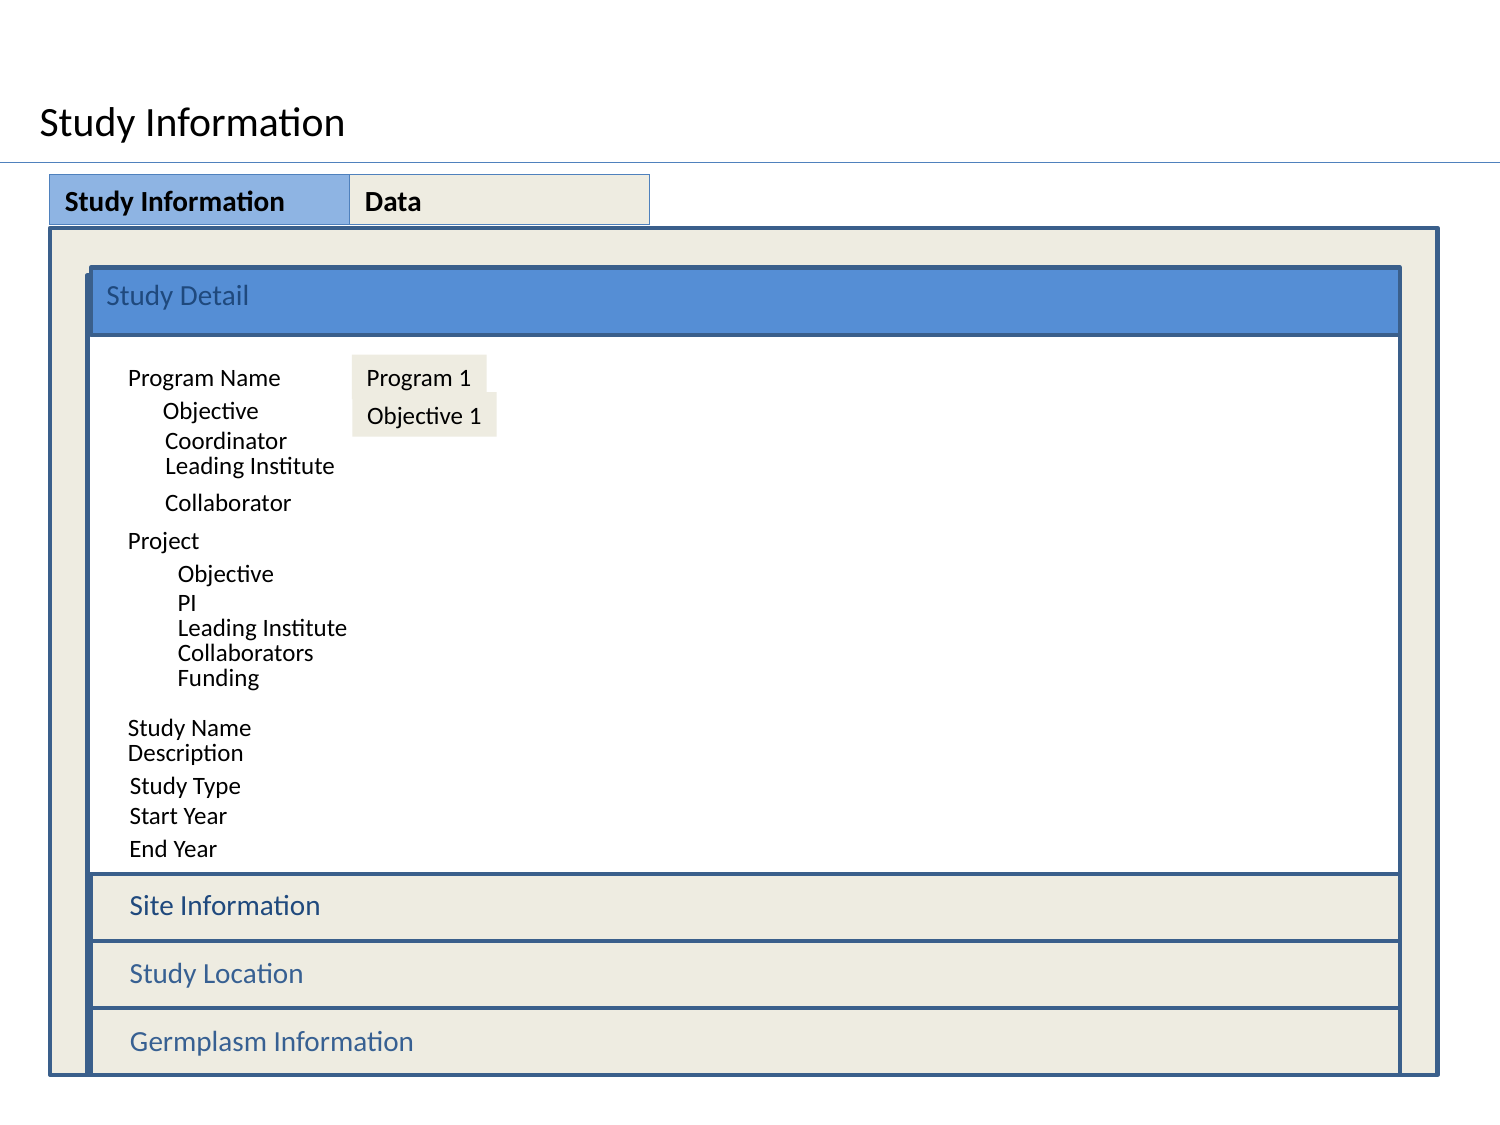

Study Information
Study Information
Data

Study Detail

Program Name
Program 1
Objective
Objective 1
Coordinator
Leading Institute
Collaborator
Project
Objective
PI
Leading Institute
Collaborators
Funding
Study Name
Description
Study Type
Start Year
End Year

Site Information

Study Location

Germplasm Information